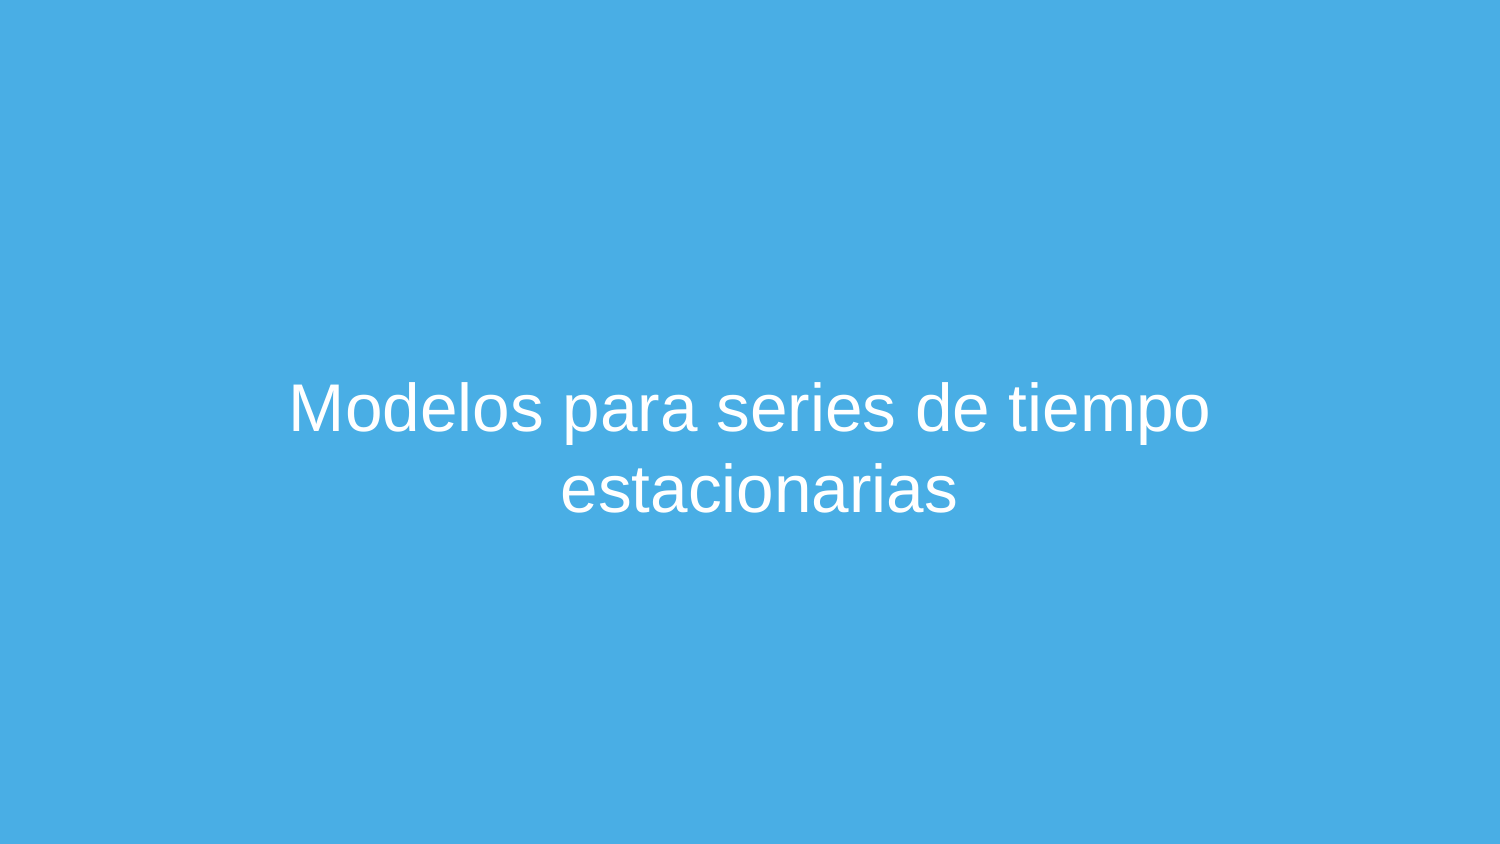

# Modelos para series de tiempo
 estacionarias